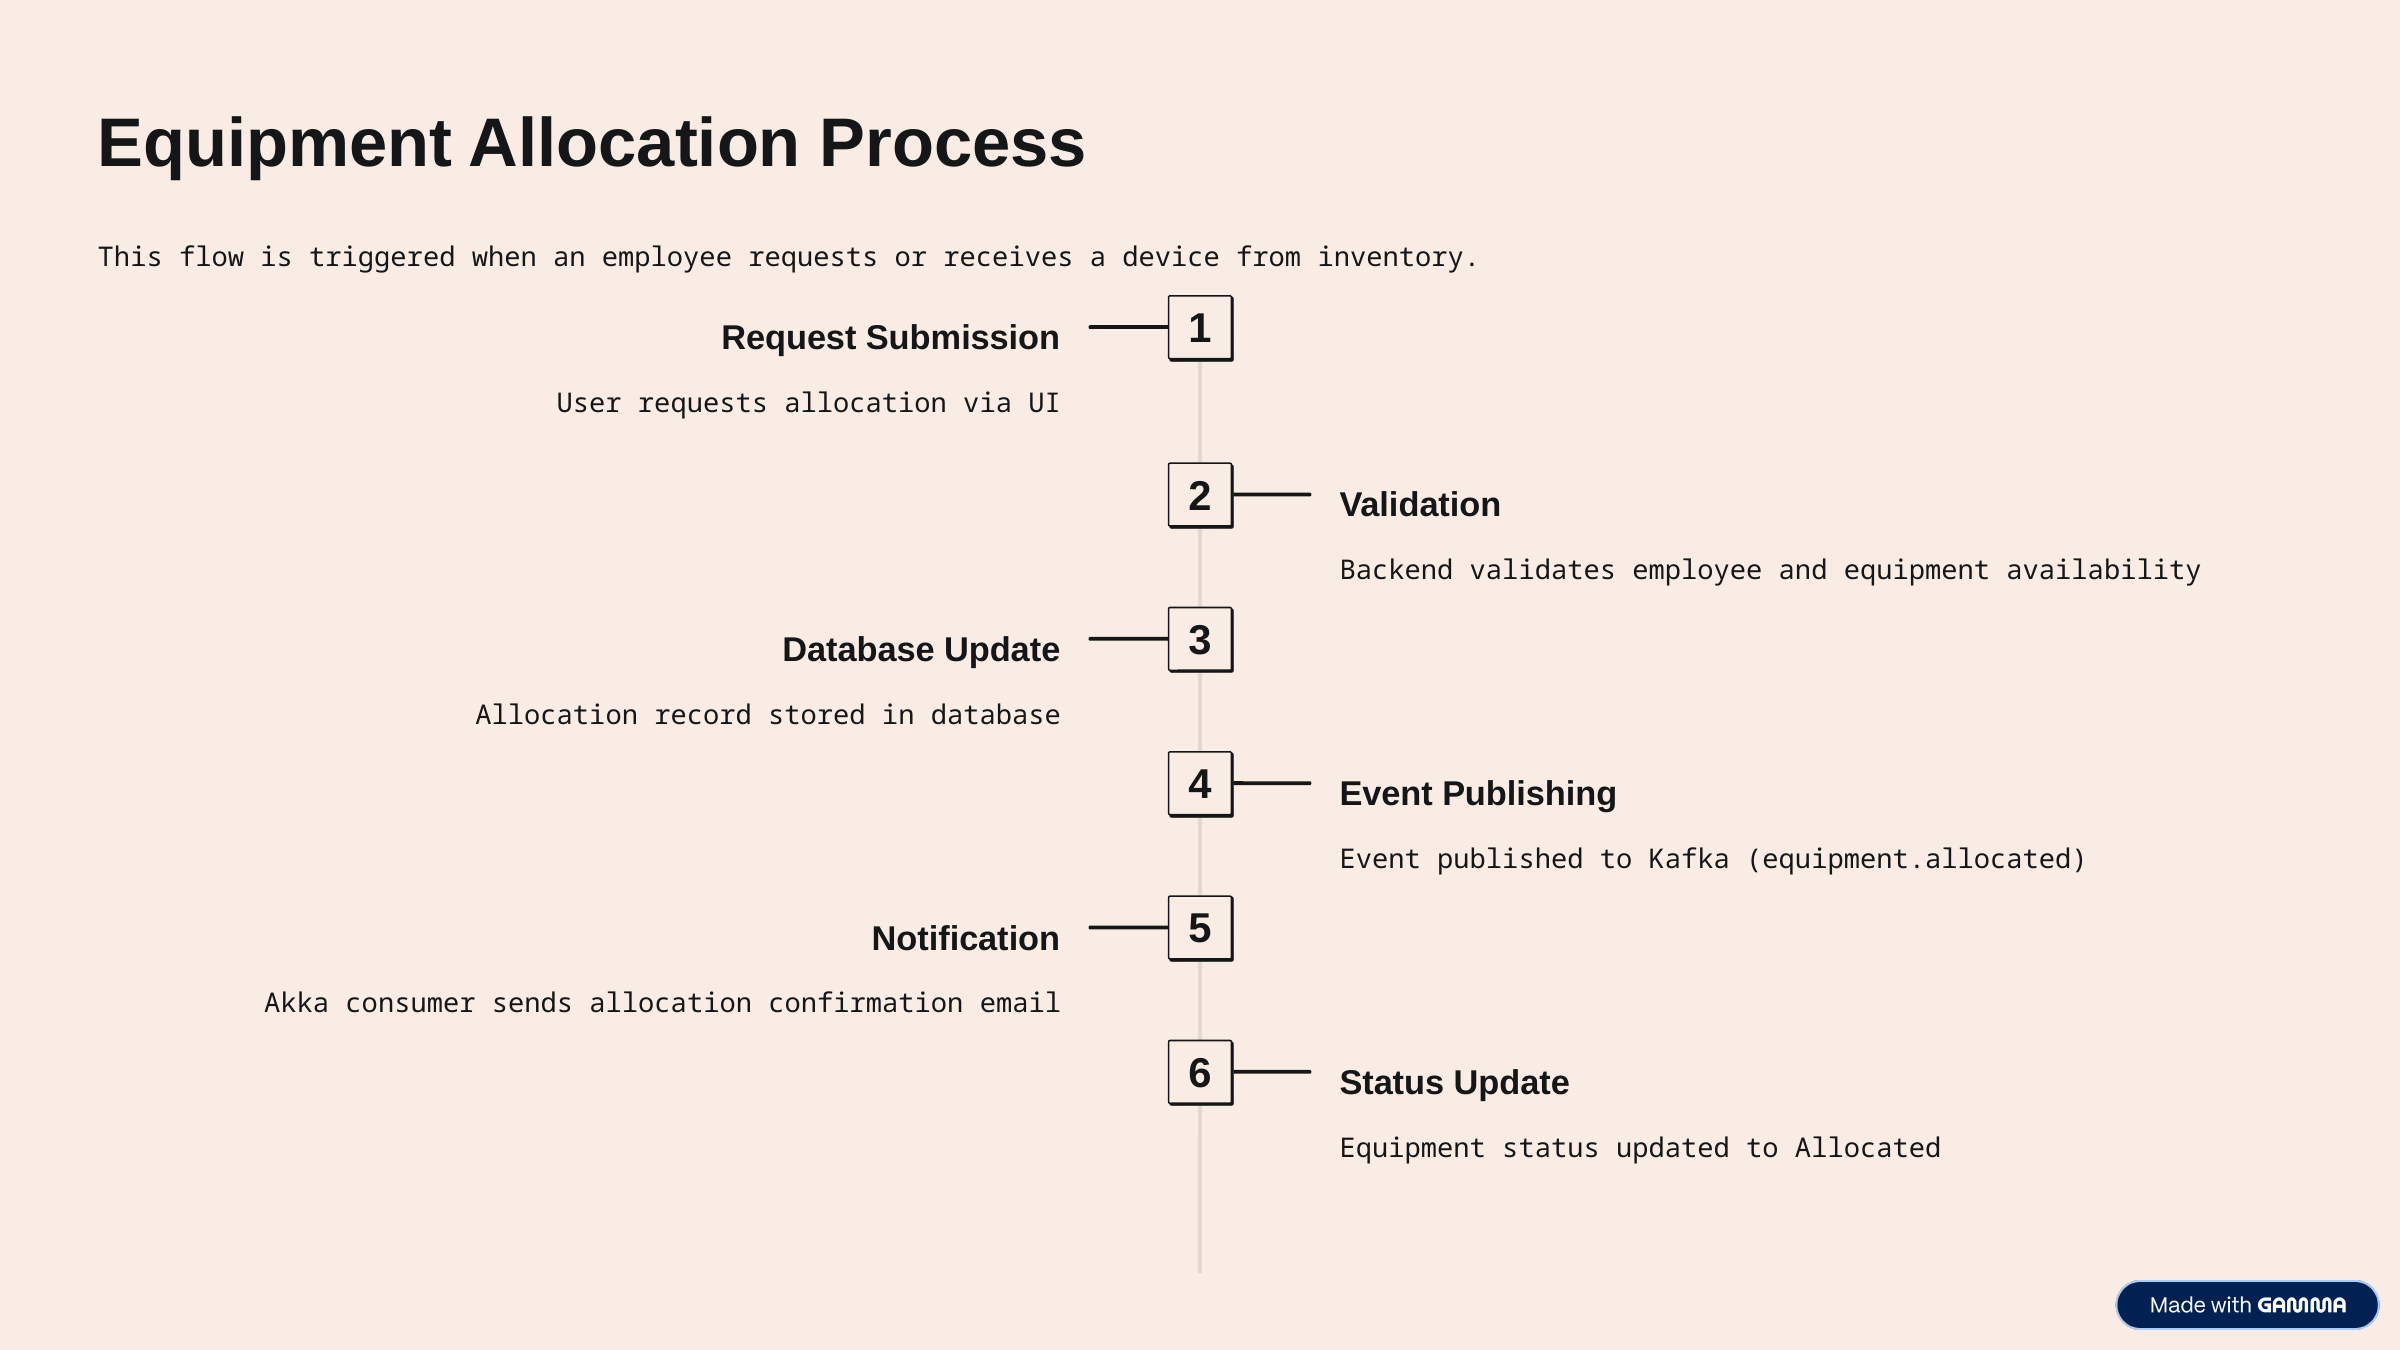

Equipment Allocation Process
This flow is triggered when an employee requests or receives a device from inventory.

1
Request Submission

User requests allocation via UI

2
Validation

Backend validates employee and equipment availability

3
Database Update

Allocation record stored in database

4
Event Publishing

Event published to Kafka (equipment.allocated)

5
Notification

Akka consumer sends allocation confirmation email

6
Status Update

Equipment status updated to Allocated